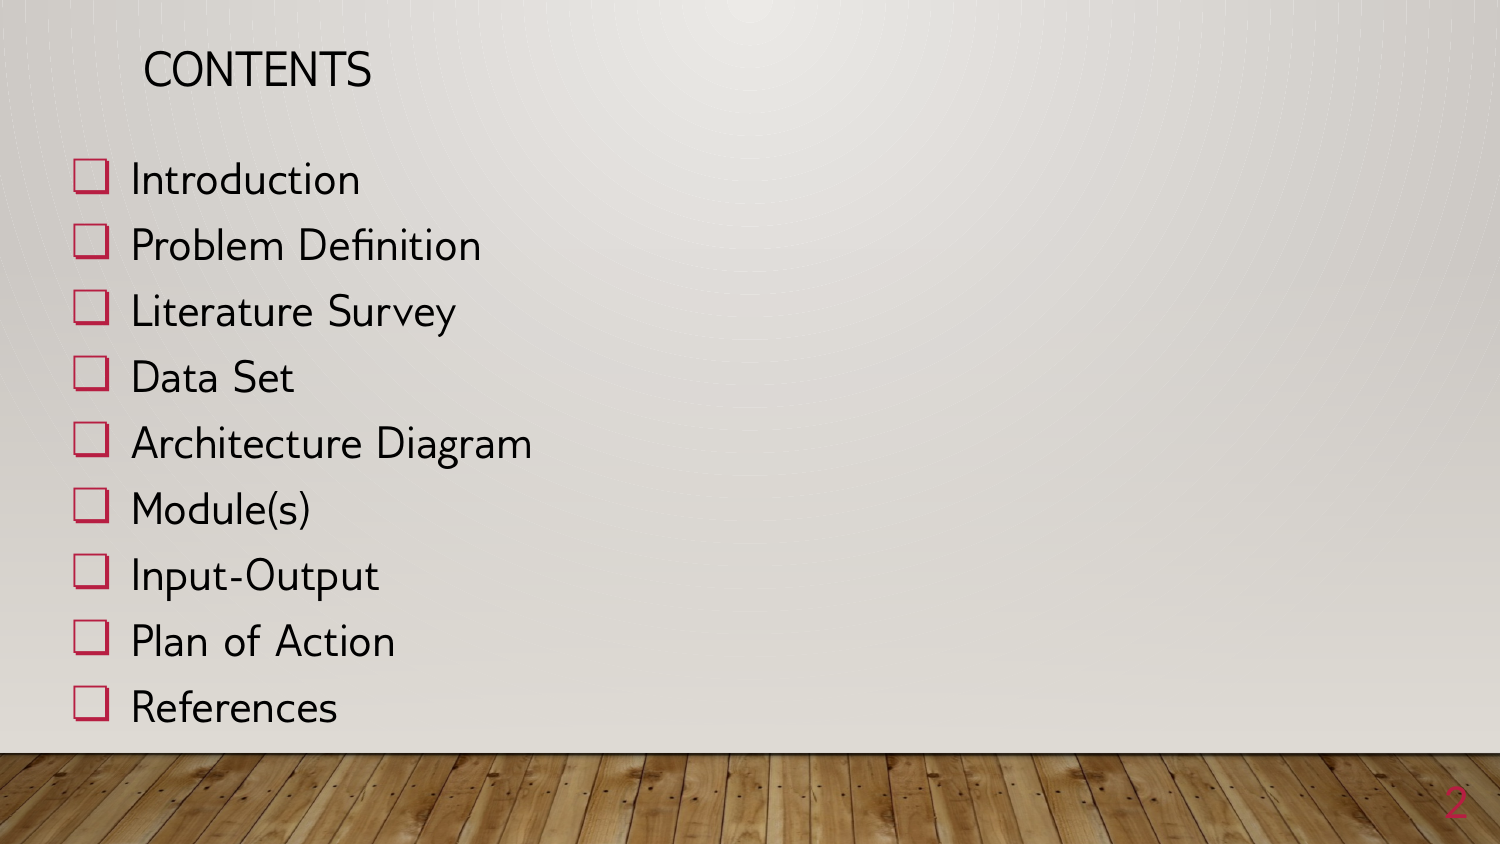

# Contents
Introduction
Problem Definition
Literature Survey
Data Set
Architecture Diagram
Module(s)
Input-Output
Plan of Action
References
2